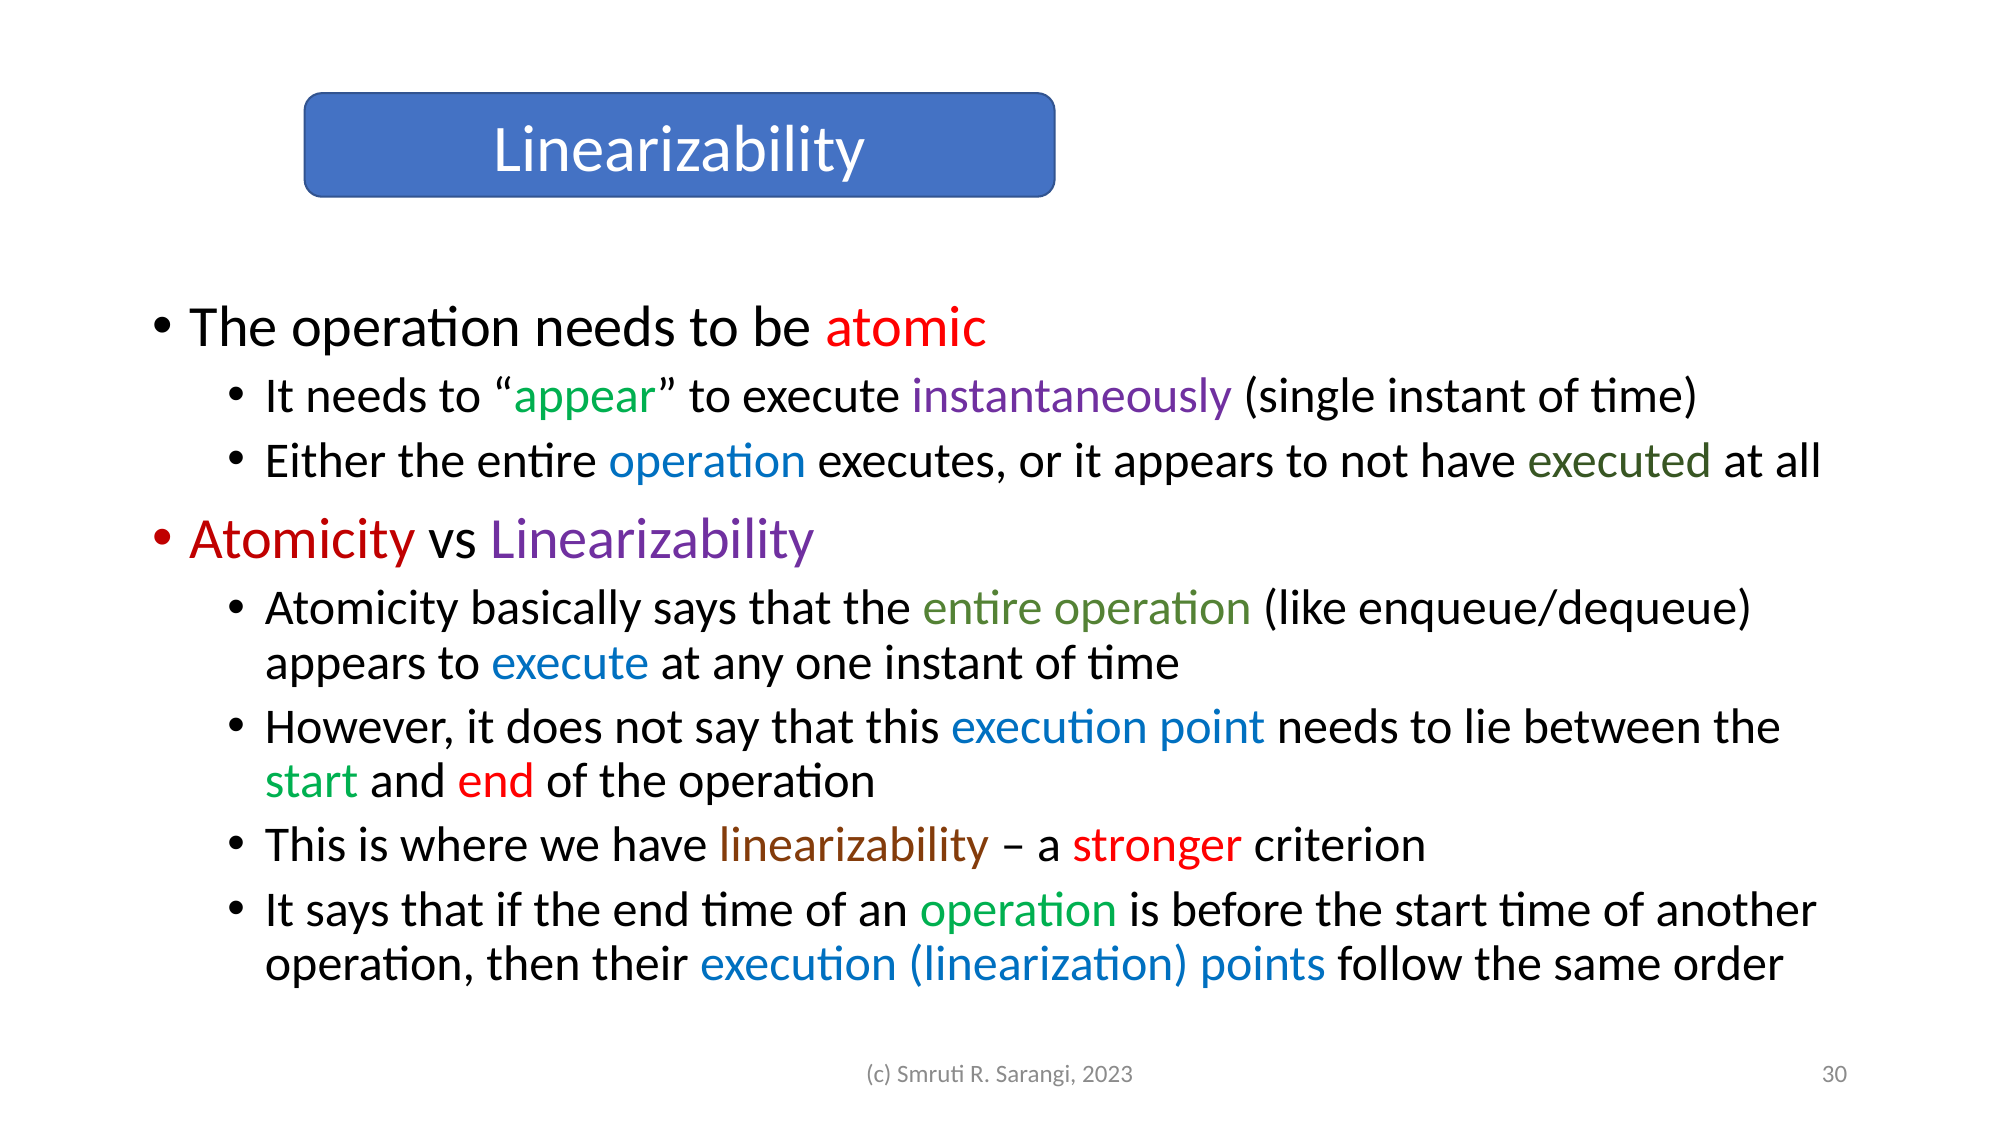

Linearizability
The operation needs to be atomic
It needs to “appear” to execute instantaneously (single instant of time)
Either the entire operation executes, or it appears to not have executed at all
Atomicity vs Linearizability
Atomicity basically says that the entire operation (like enqueue/dequeue) appears to execute at any one instant of time
However, it does not say that this execution point needs to lie between the start and end of the operation
This is where we have linearizability – a stronger criterion
It says that if the end time of an operation is before the start time of another operation, then their execution (linearization) points follow the same order
(c) Smruti R. Sarangi, 2023
30